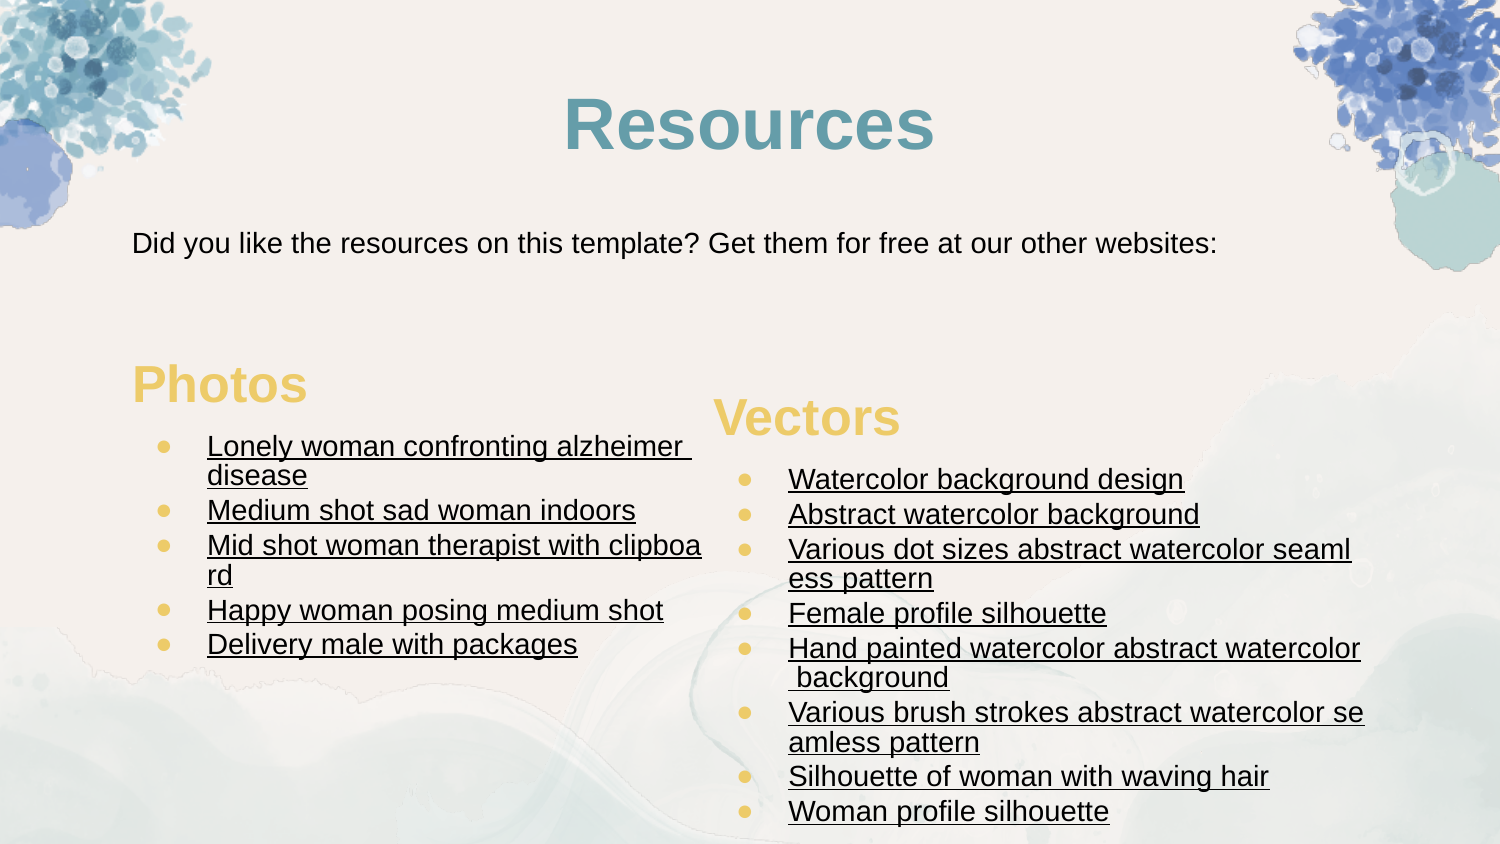

# Resources
Did you like the resources on this template? Get them for free at our other websites:

Photos

Lonely woman confronting alzheimer disease
Medium shot sad woman indoors
Mid shot woman therapist with clipboard
Happy woman posing medium shot
Delivery male with packages
Vectors

Watercolor background design
Abstract watercolor background
Various dot sizes abstract watercolor seamless pattern
Female profile silhouette
Hand painted watercolor abstract watercolor background
Various brush strokes abstract watercolor seamless pattern
Silhouette of woman with waving hair
Woman profile silhouette